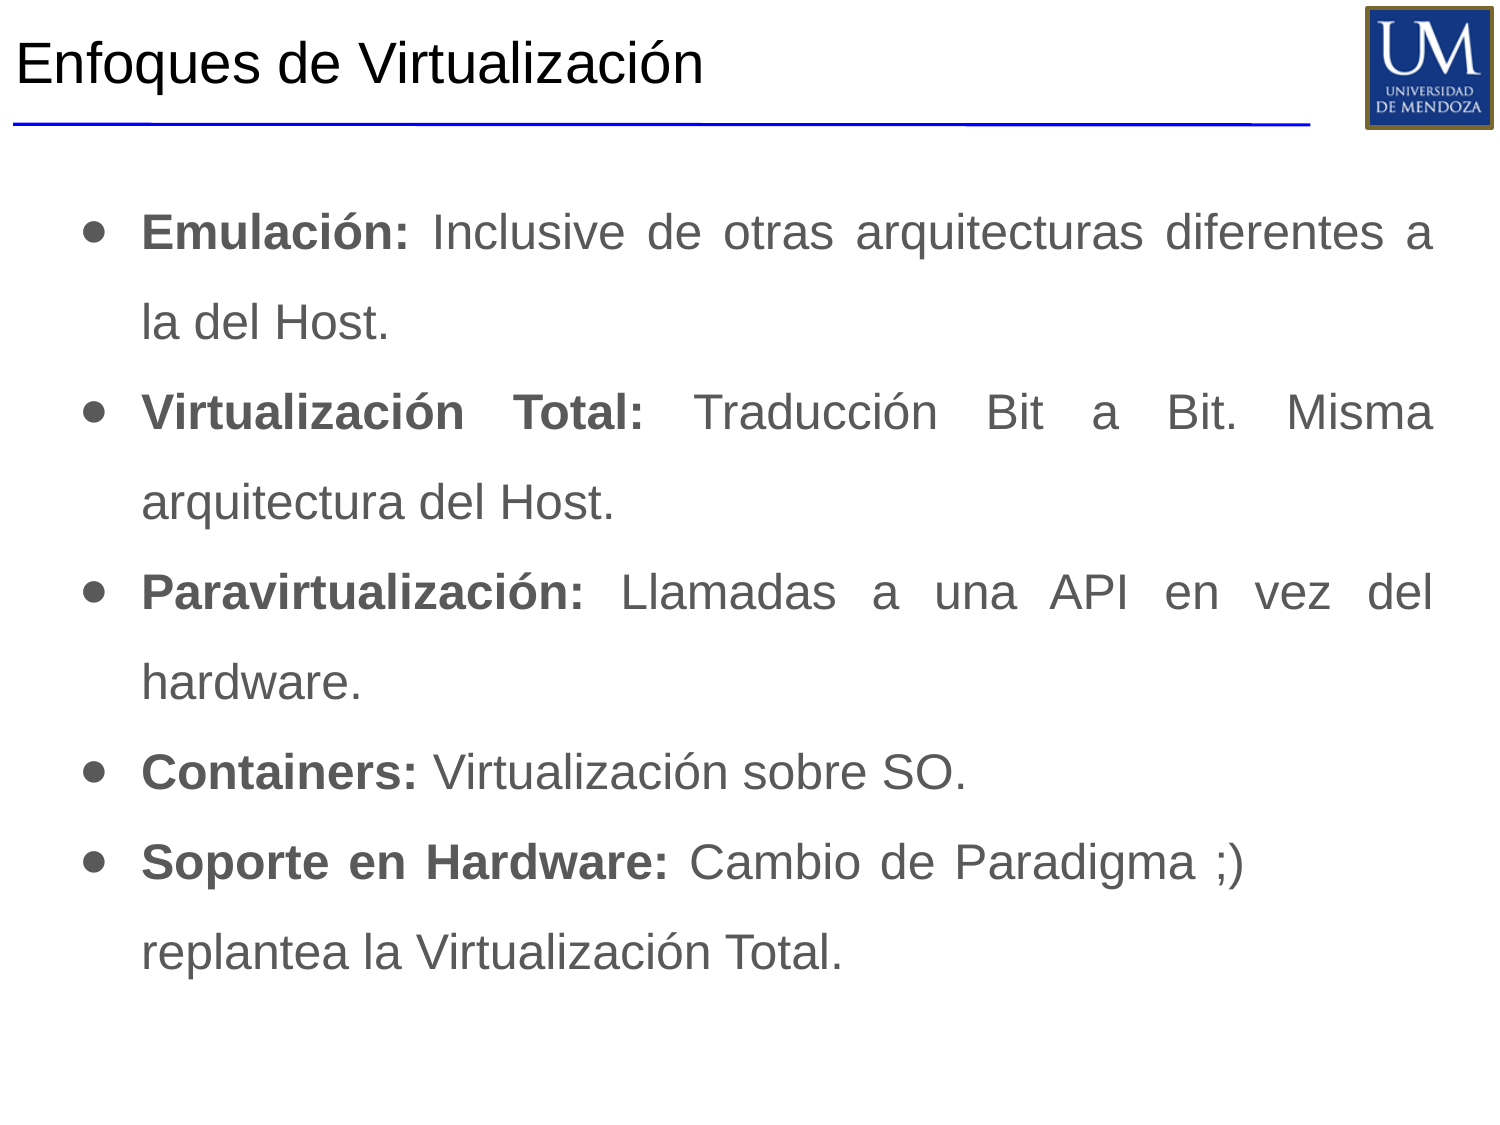

# Enfoques de Virtualización
Emulación: Inclusive de otras arquitecturas diferentes a la del Host.
Virtualización Total: Traducción Bit a Bit. Misma arquitectura del Host.
Paravirtualización: Llamadas a una API en vez del hardware.
Containers: Virtualización sobre SO.
Soporte en Hardware: Cambio de Paradigma ;)           replantea la Virtualización Total.